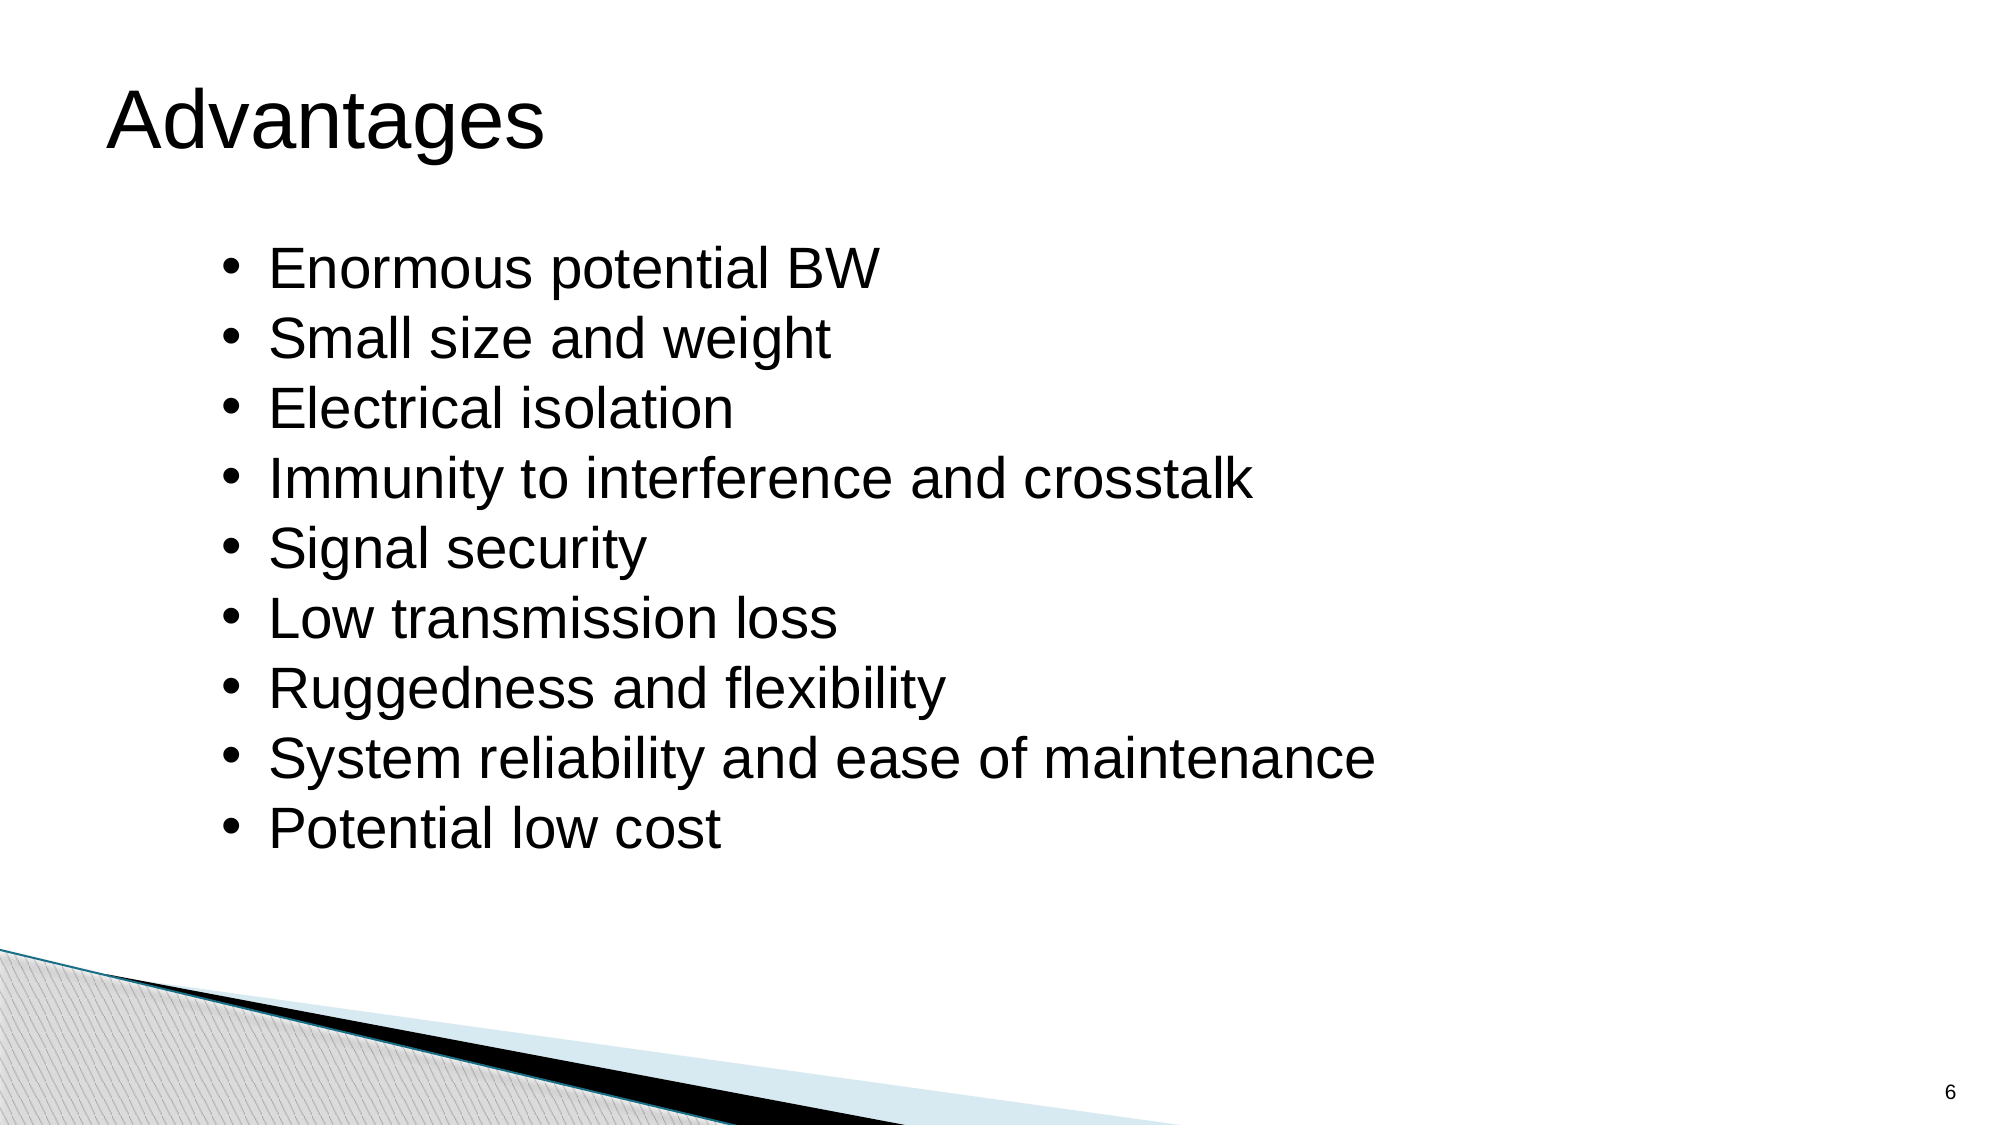

Advantages
Enormous potential BW
Small size and weight
Electrical isolation
Immunity to interference and crosstalk
Signal security
Low transmission loss
Ruggedness and flexibility
System reliability and ease of maintenance
Potential low cost
6